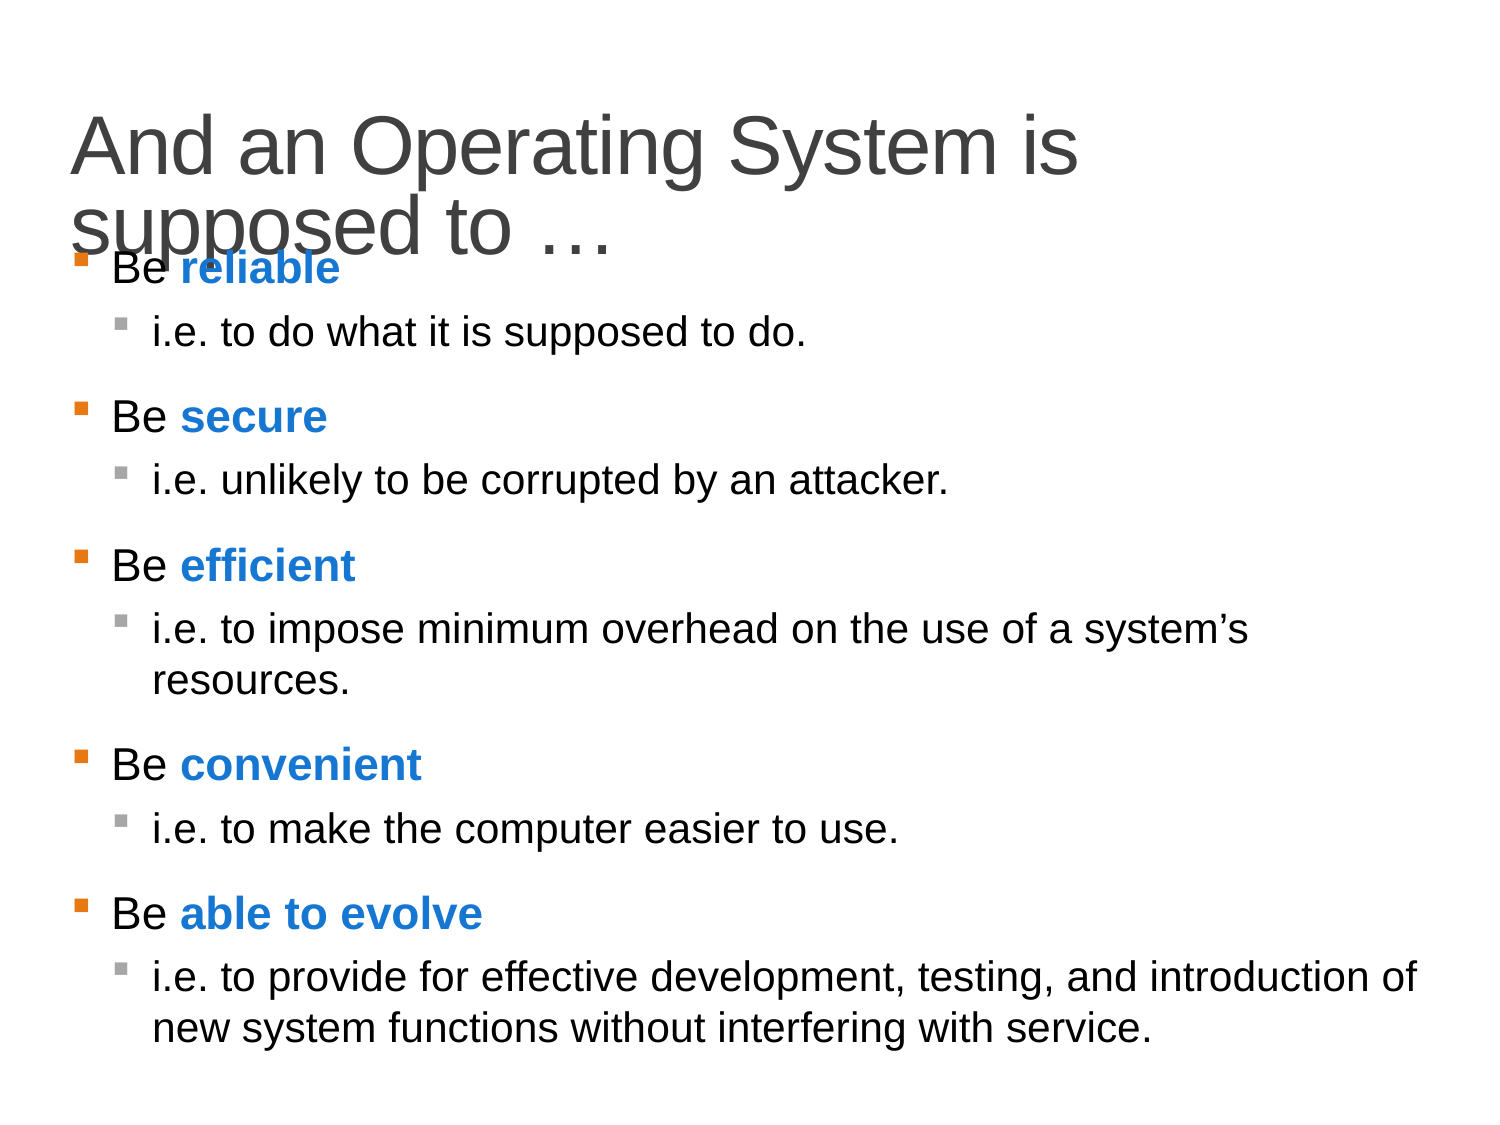

# And an Operating System is supposed to …
Be reliable
i.e. to do what it is supposed to do.
Be secure
i.e. unlikely to be corrupted by an attacker.
Be efficient
i.e. to impose minimum overhead on the use of a system’s resources.
Be convenient
i.e. to make the computer easier to use.
Be able to evolve
i.e. to provide for effective development, testing, and introduction of new system functions without interfering with service.